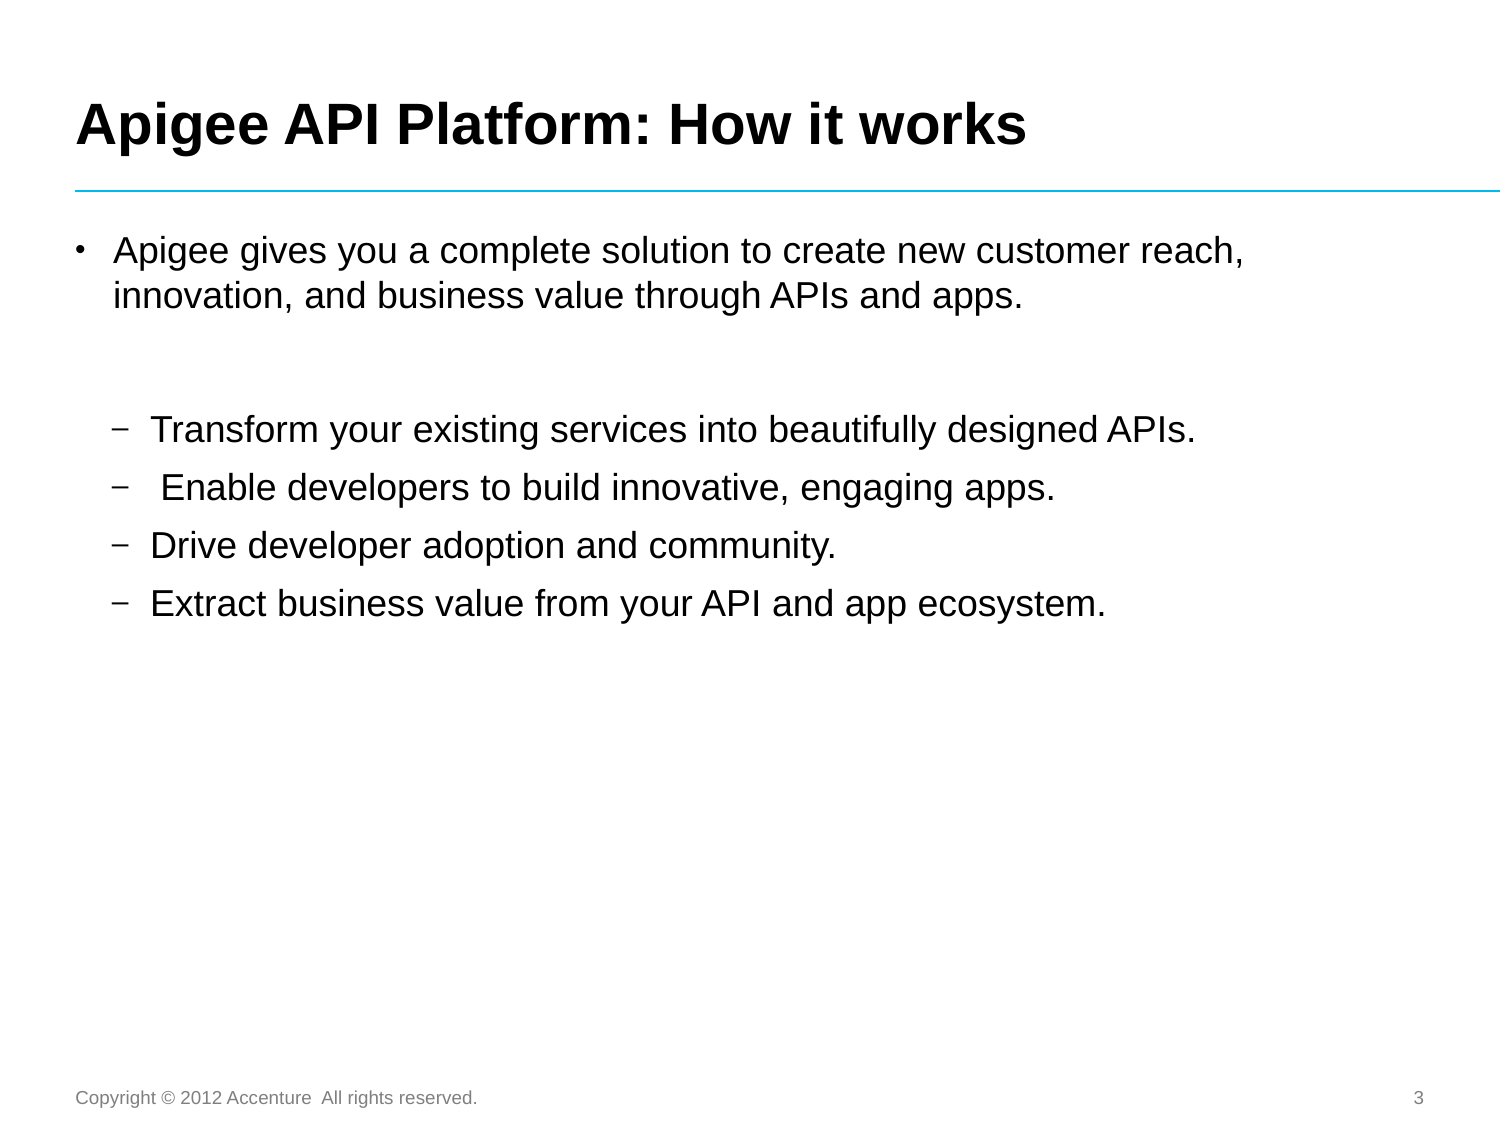

# Apigee API Platform: How it works
Apigee gives you a complete solution to create new customer reach, innovation, and business value through APIs and apps.

Transform your existing services into beautifully designed APIs.
 Enable developers to build innovative, engaging apps.
Drive developer adoption and community.
Extract business value from your API and app ecosystem.